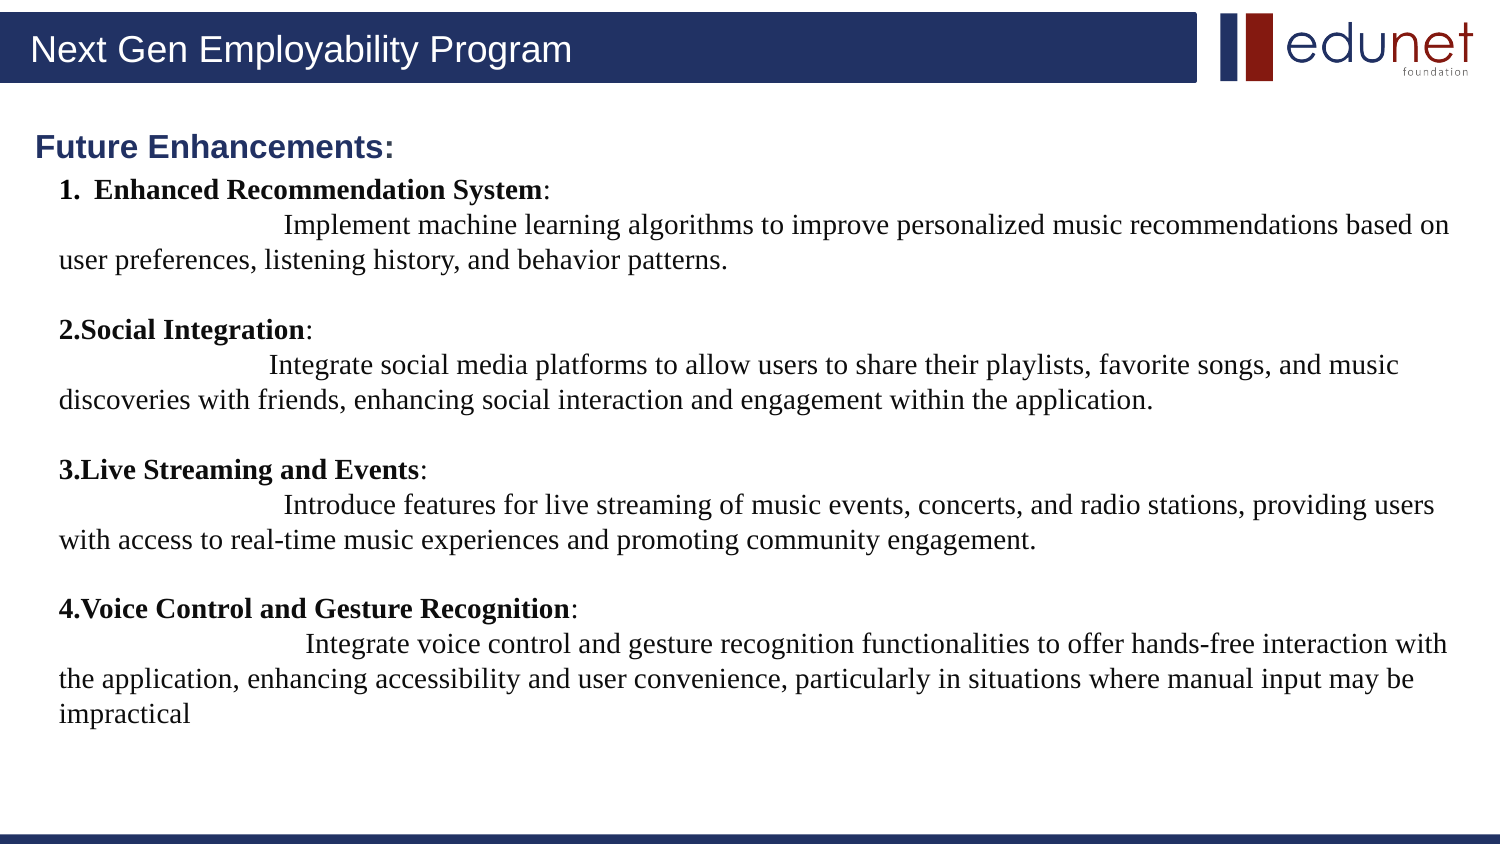

# Future Enhancements:
Enhanced Recommendation System:
                               Implement machine learning algorithms to improve personalized music recommendations based on user preferences, listening history, and behavior patterns.

2.Social Integration:
                             Integrate social media platforms to allow users to share their playlists, favorite songs, and music discoveries with friends, enhancing social interaction and engagement within the application.

3.Live Streaming and Events:
                               Introduce features for live streaming of music events, concerts, and radio stations, providing users with access to real-time music experiences and promoting community engagement.

4.Voice Control and Gesture Recognition:
                                  Integrate voice control and gesture recognition functionalities to offer hands-free interaction with the application, enhancing accessibility and user convenience, particularly in situations where manual input may be impractical